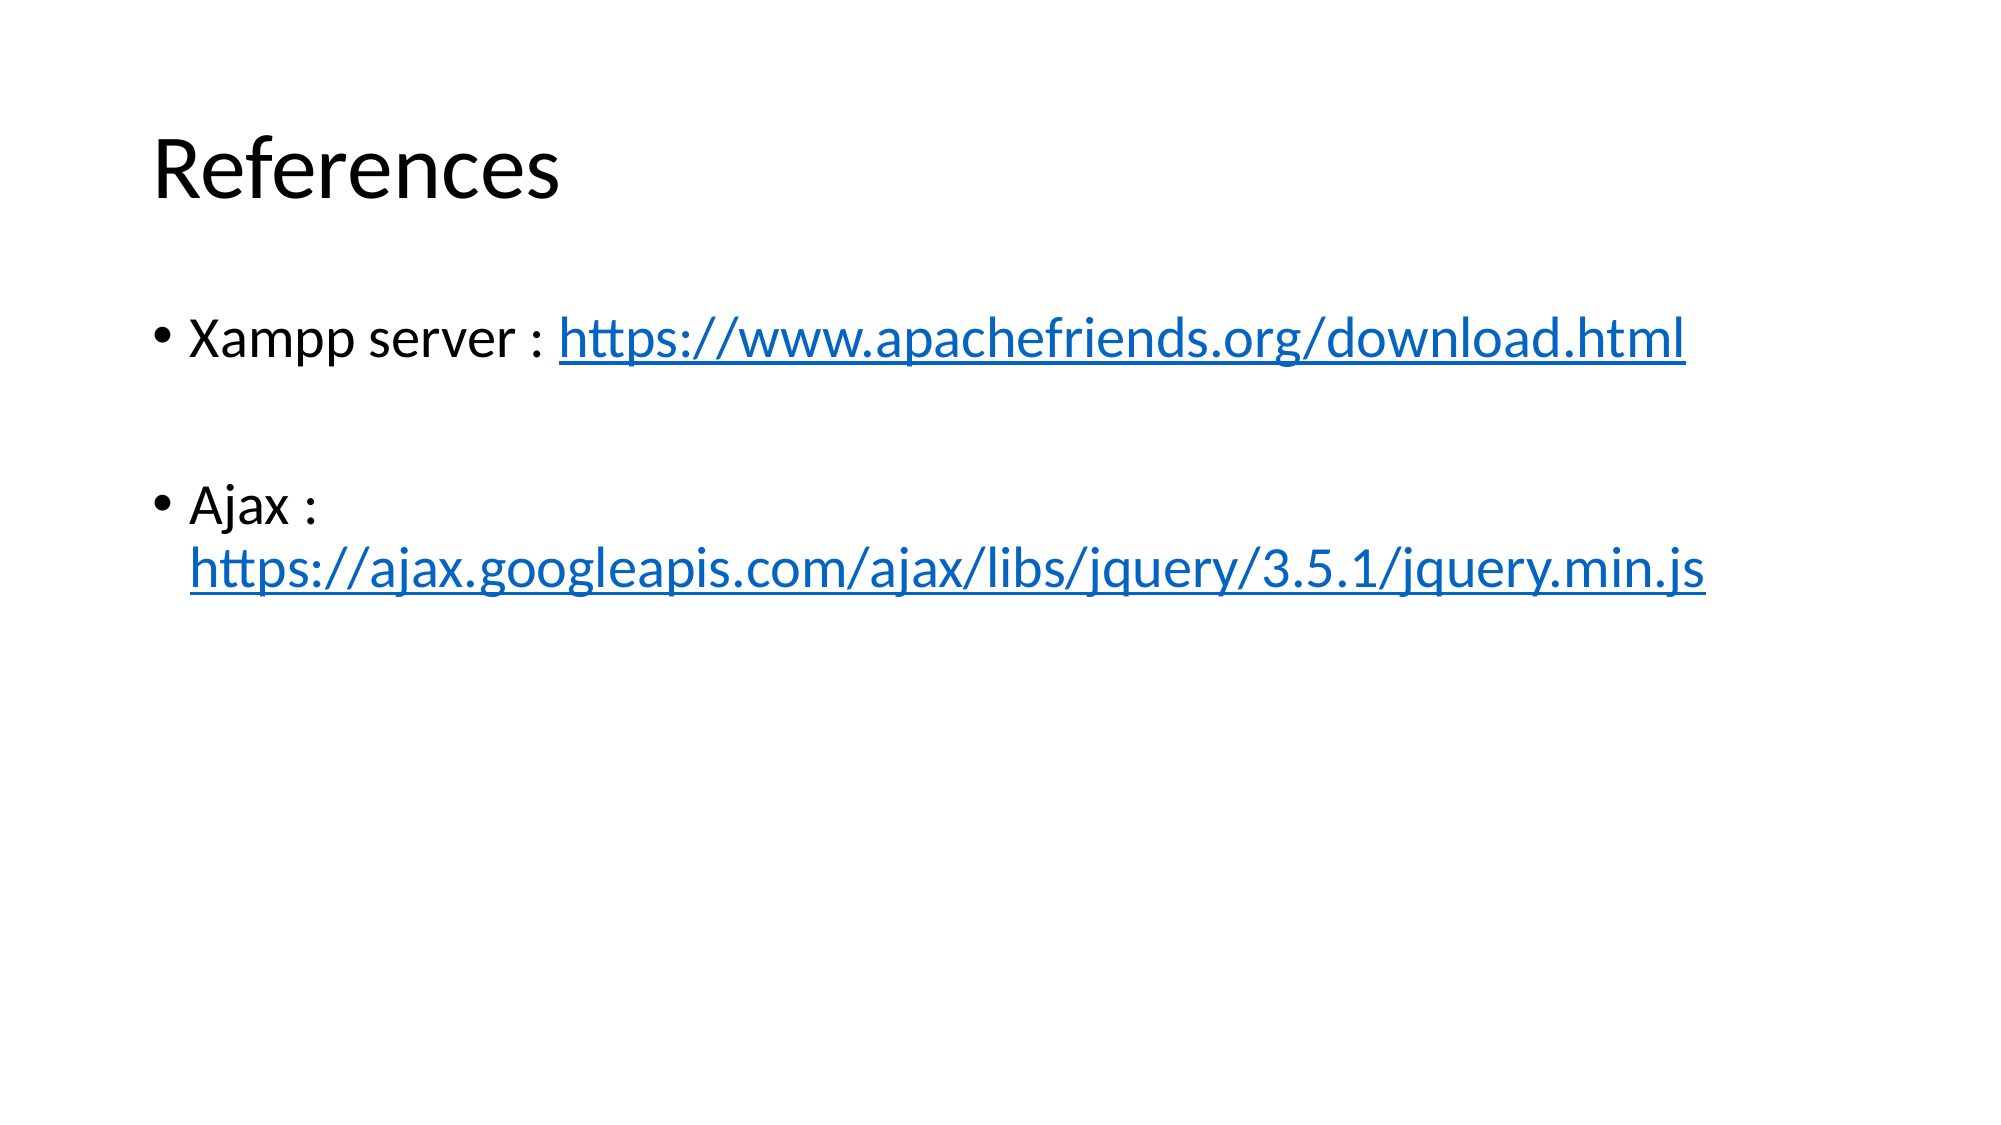

# References
Xampp server : https://www.apachefriends.org/download.html

Ajax : https://ajax.googleapis.com/ajax/libs/jquery/3.5.1/jquery.min.js